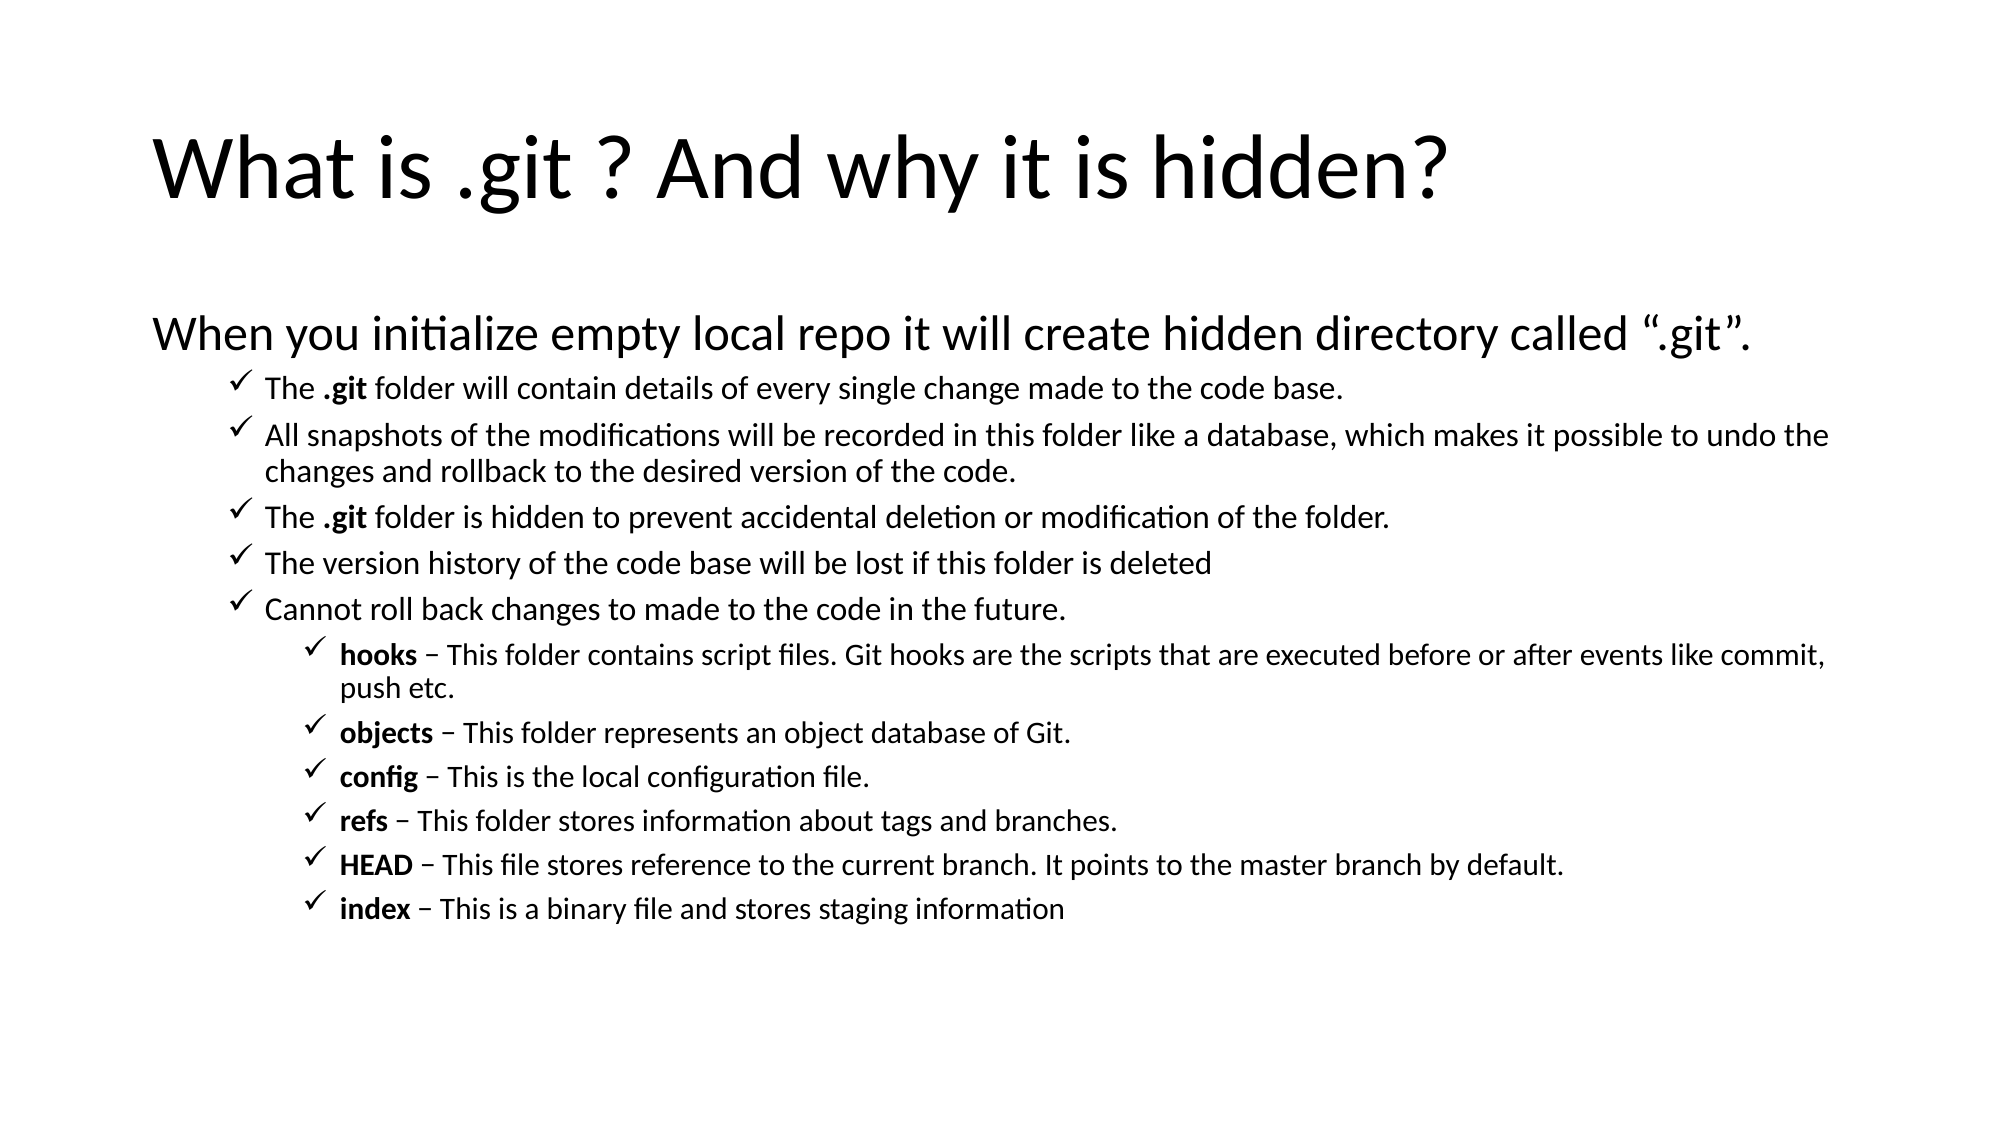

# What is .git ? And why it is hidden?
When you initialize empty local repo it will create hidden directory called “.git”.
The .git folder will contain details of every single change made to the code base.
All snapshots of the modifications will be recorded in this folder like a database, which makes it possible to undo the changes and rollback to the desired version of the code.
The .git folder is hidden to prevent accidental deletion or modification of the folder.
The version history of the code base will be lost if this folder is deleted
Cannot roll back changes to made to the code in the future.
hooks − This folder contains script files. Git hooks are the scripts that are executed before or after events like commit, push etc.
objects − This folder represents an object database of Git.
config − This is the local configuration file.
refs − This folder stores information about tags and branches.
HEAD − This file stores reference to the current branch. It points to the master branch by default.
index − This is a binary file and stores staging information